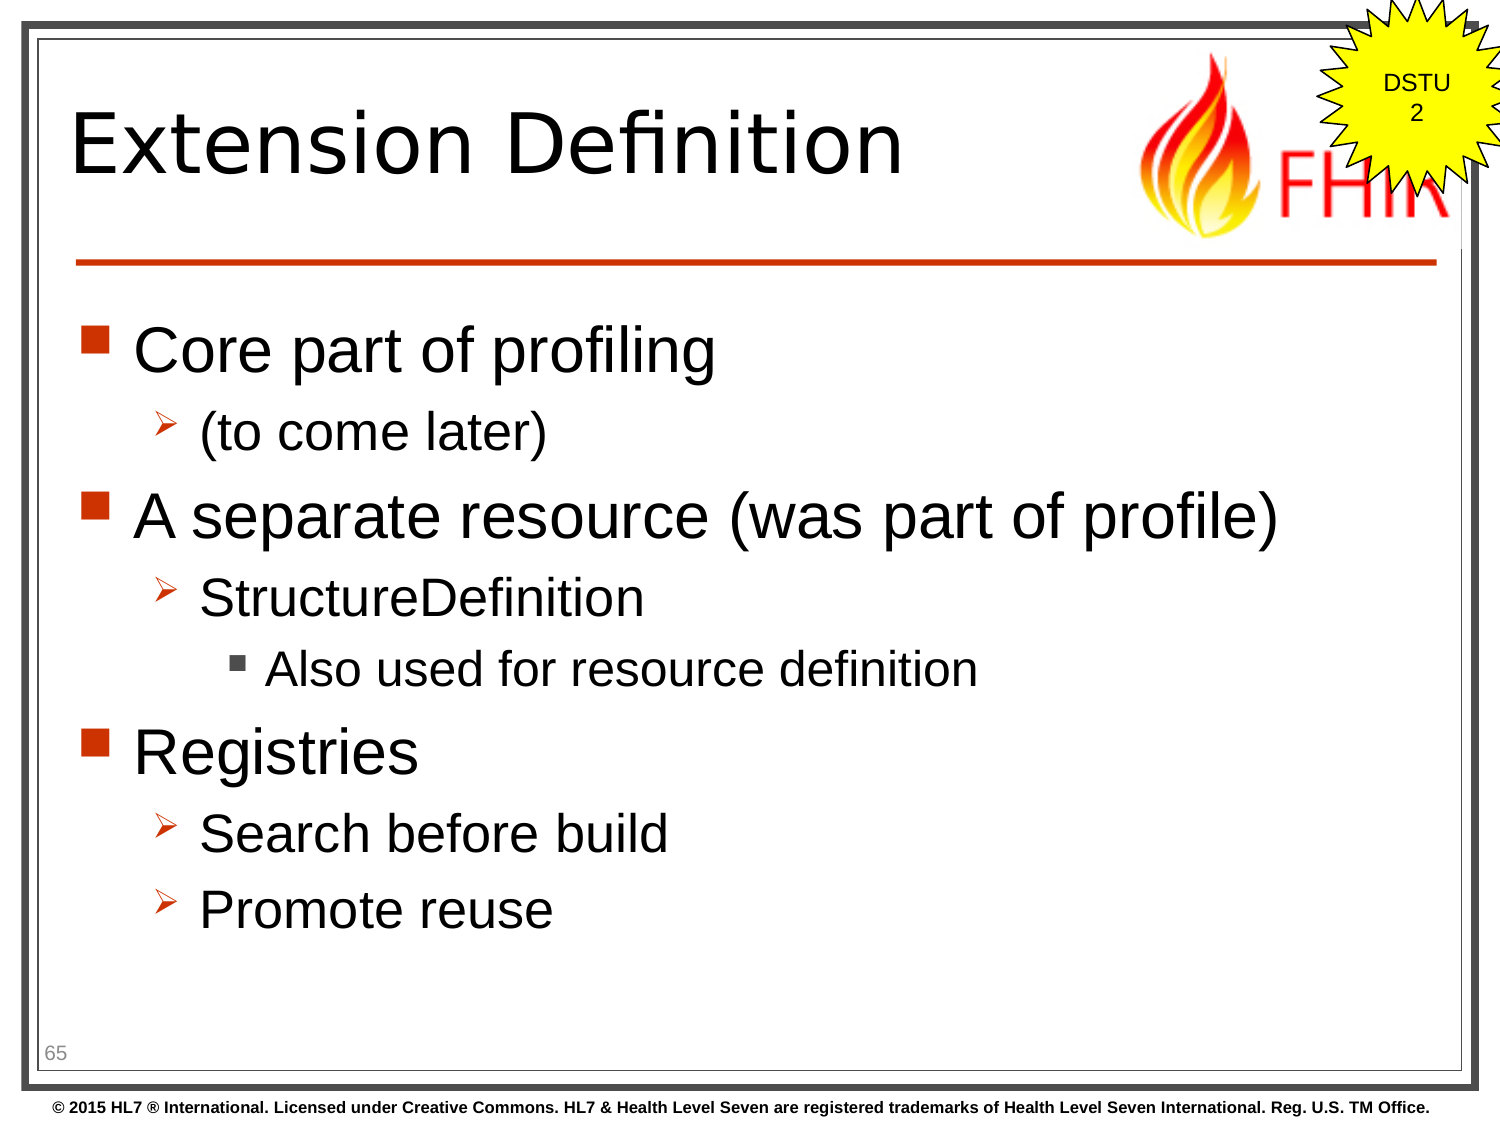

DSTU 2
# Extension Definition
Core part of profiling
(to come later)
A separate resource (was part of profile)
StructureDefinition
Also used for resource definition
Registries
Search before build
Promote reuse

65